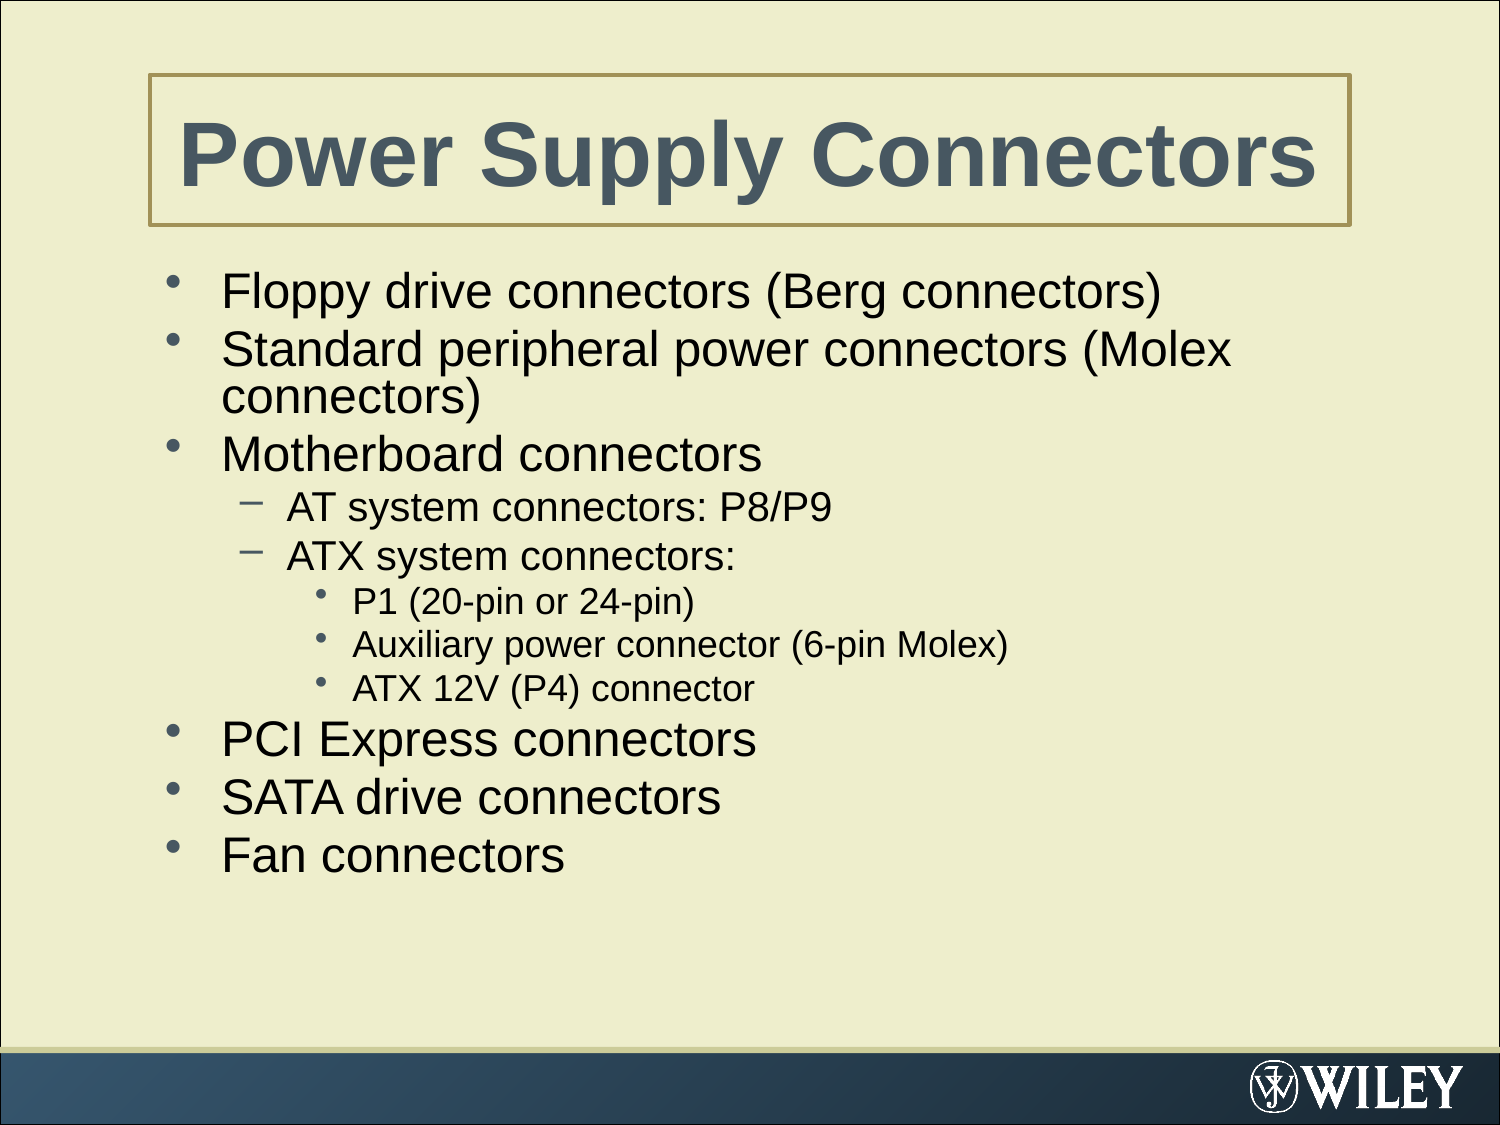

# Power Supply Connectors
Floppy drive connectors (Berg connectors)
Standard peripheral power connectors (Molex connectors)
Motherboard connectors
AT system connectors: P8/P9
ATX system connectors:
P1 (20-pin or 24-pin)
Auxiliary power connector (6-pin Molex)
ATX 12V (P4) connector
PCI Express connectors
SATA drive connectors
Fan connectors